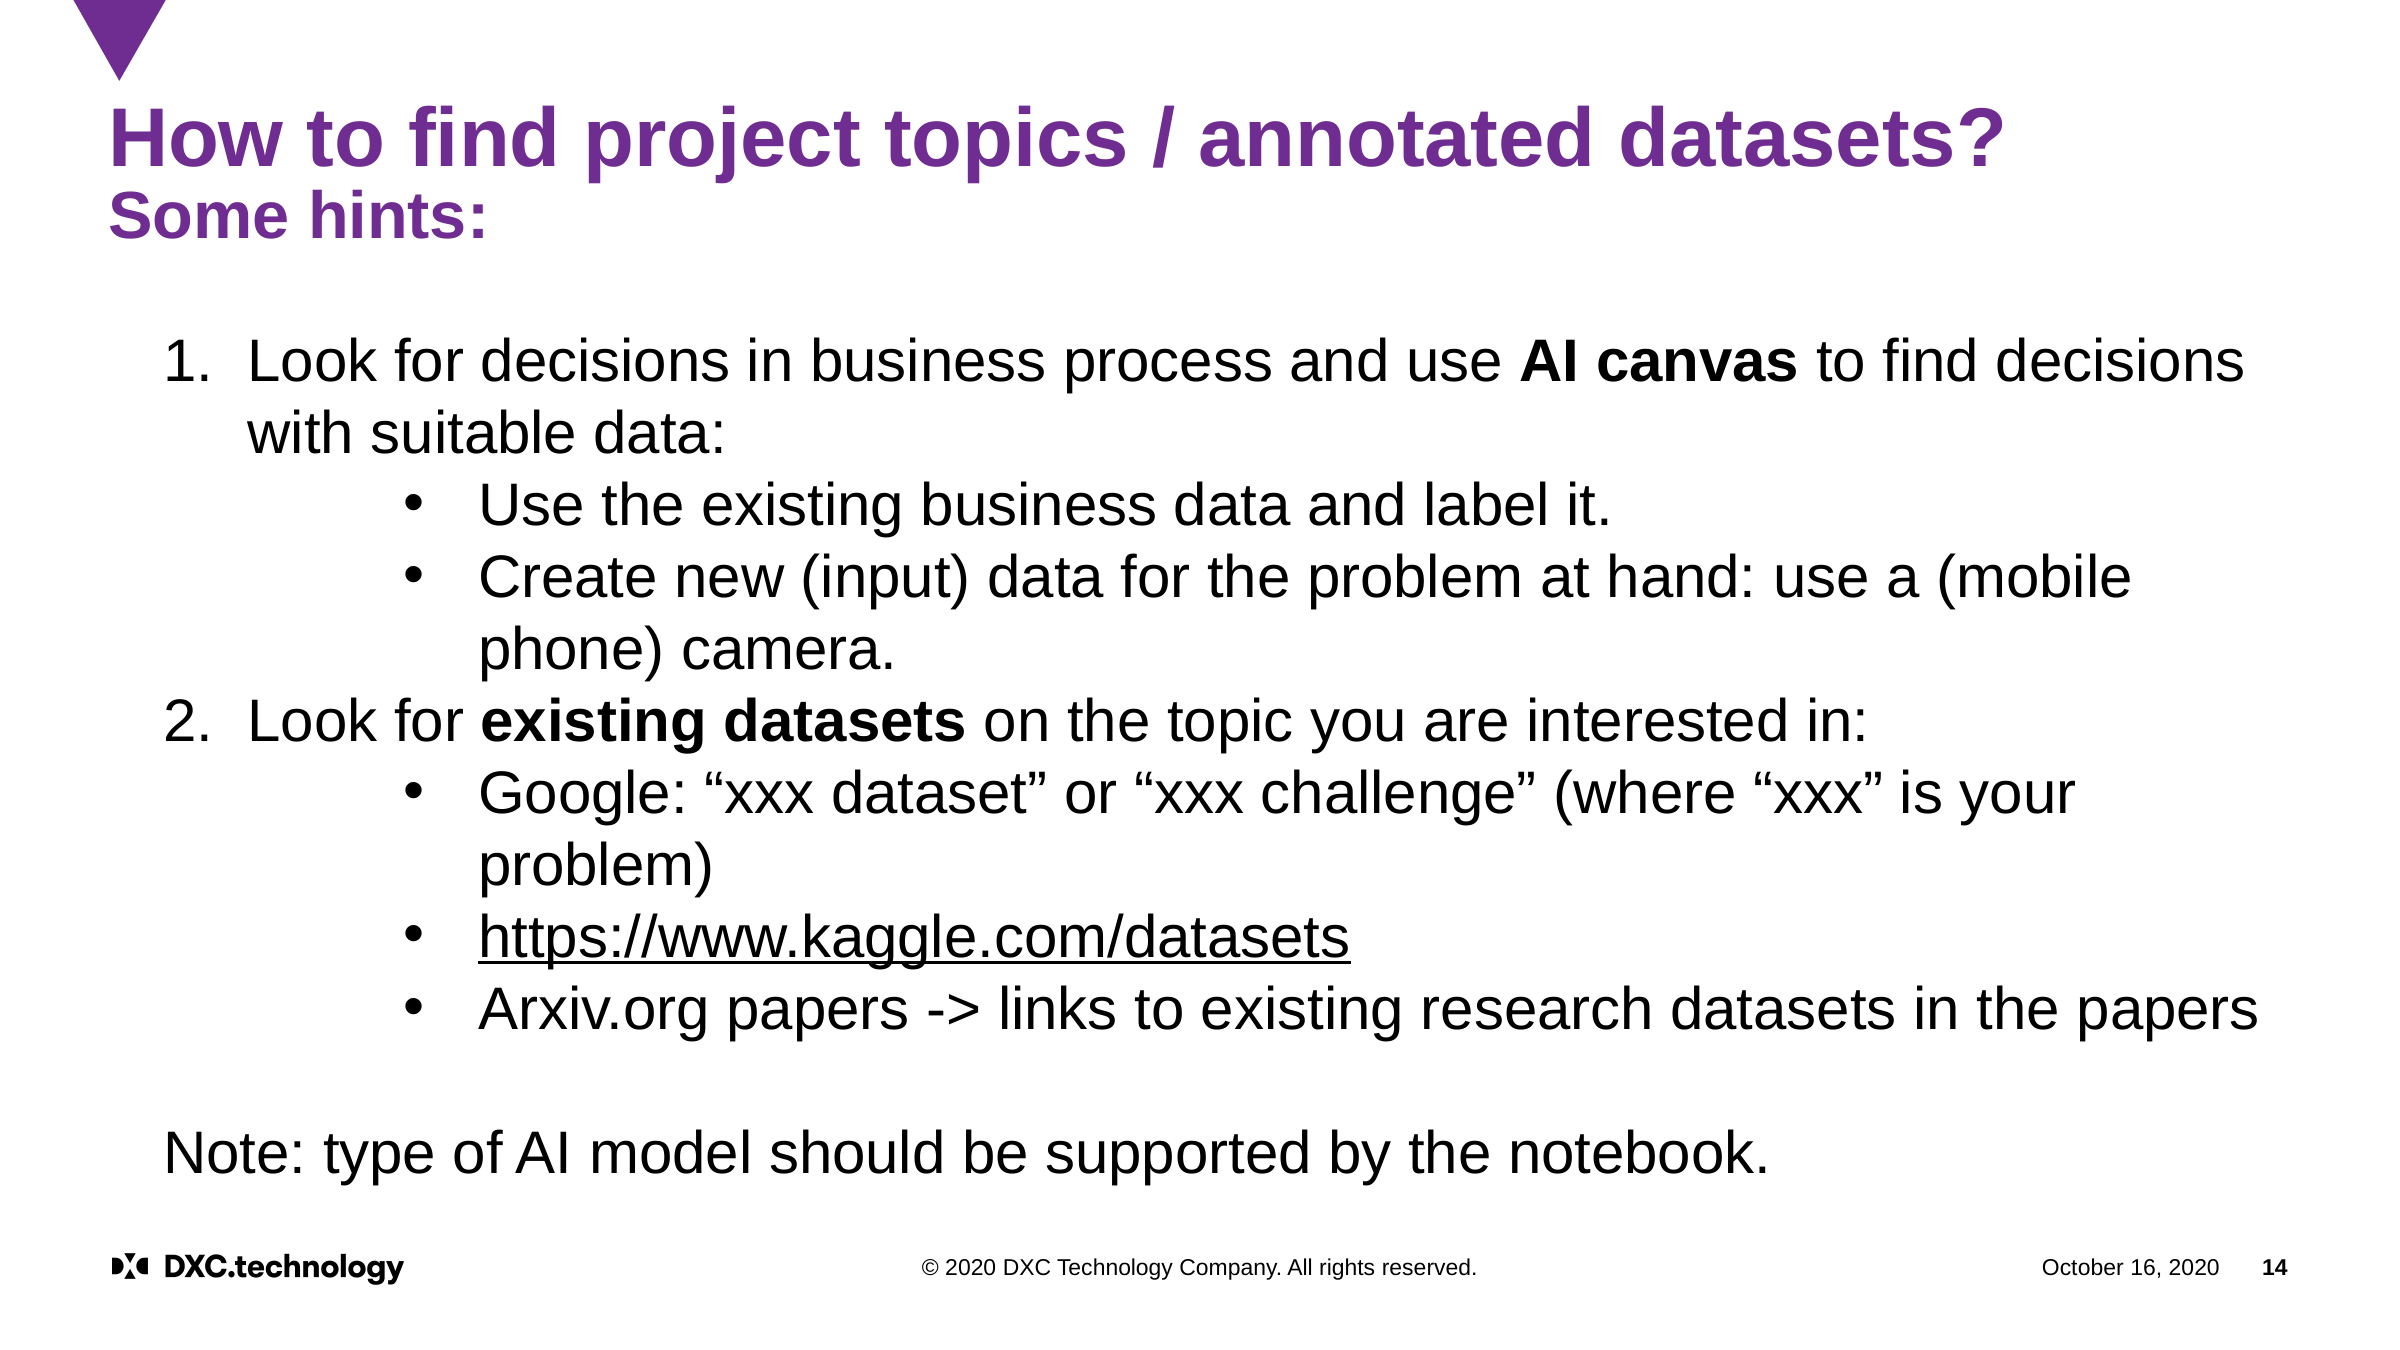

How to find project topics / annotated datasets?
Some hints:
Look for decisions in business process and use AI canvas to find decisions with suitable data:
Use the existing business data and label it.
Create new (input) data for the problem at hand: use a (mobile phone) camera.
Look for existing datasets on the topic you are interested in:
Google: “xxx dataset” or “xxx challenge” (where “xxx” is your problem)
https://www.kaggle.com/datasets
Arxiv.org papers -> links to existing research datasets in the papers

Note: type of AI model should be supported by the notebook.